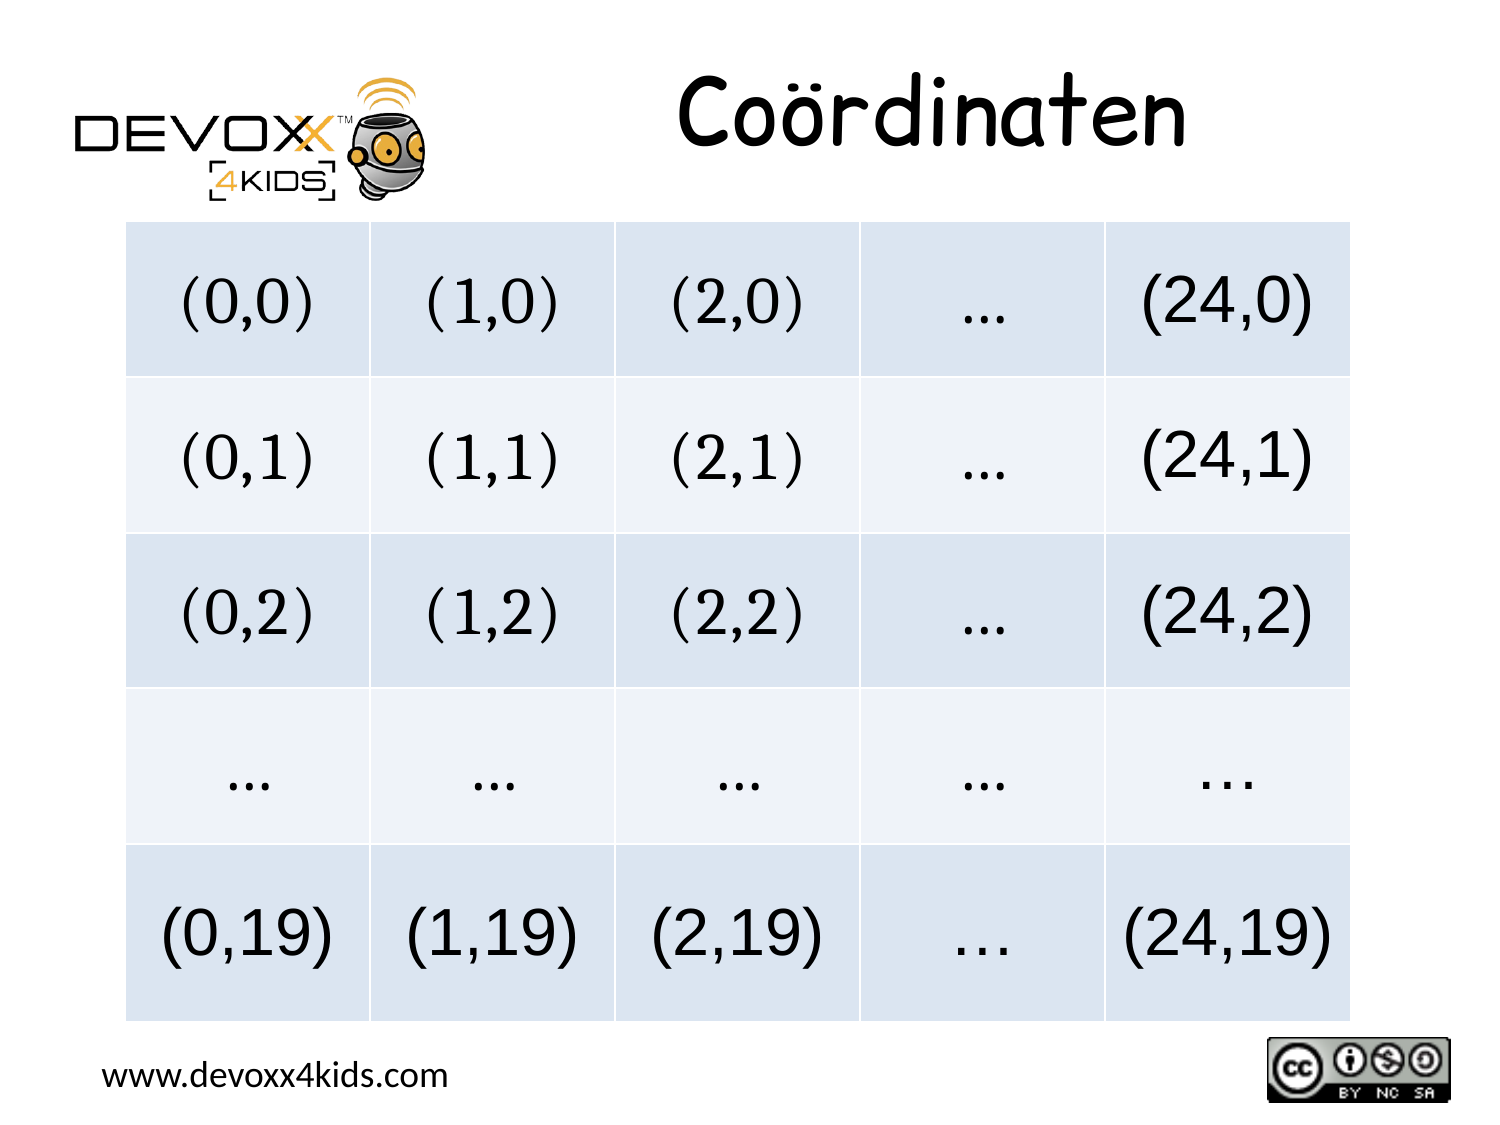

# Coördinaten
| (0,0) | (1,0) | (2,0) | … | (24,0) |
| --- | --- | --- | --- | --- |
| (0,1) | (1,1) | (2,1) | … | (24,1) |
| (0,2) | (1,2) | (2,2) | … | (24,2) |
| … | … | … | … | … |
| (0,19) | (1,19) | (2,19) | … | (24,19) |